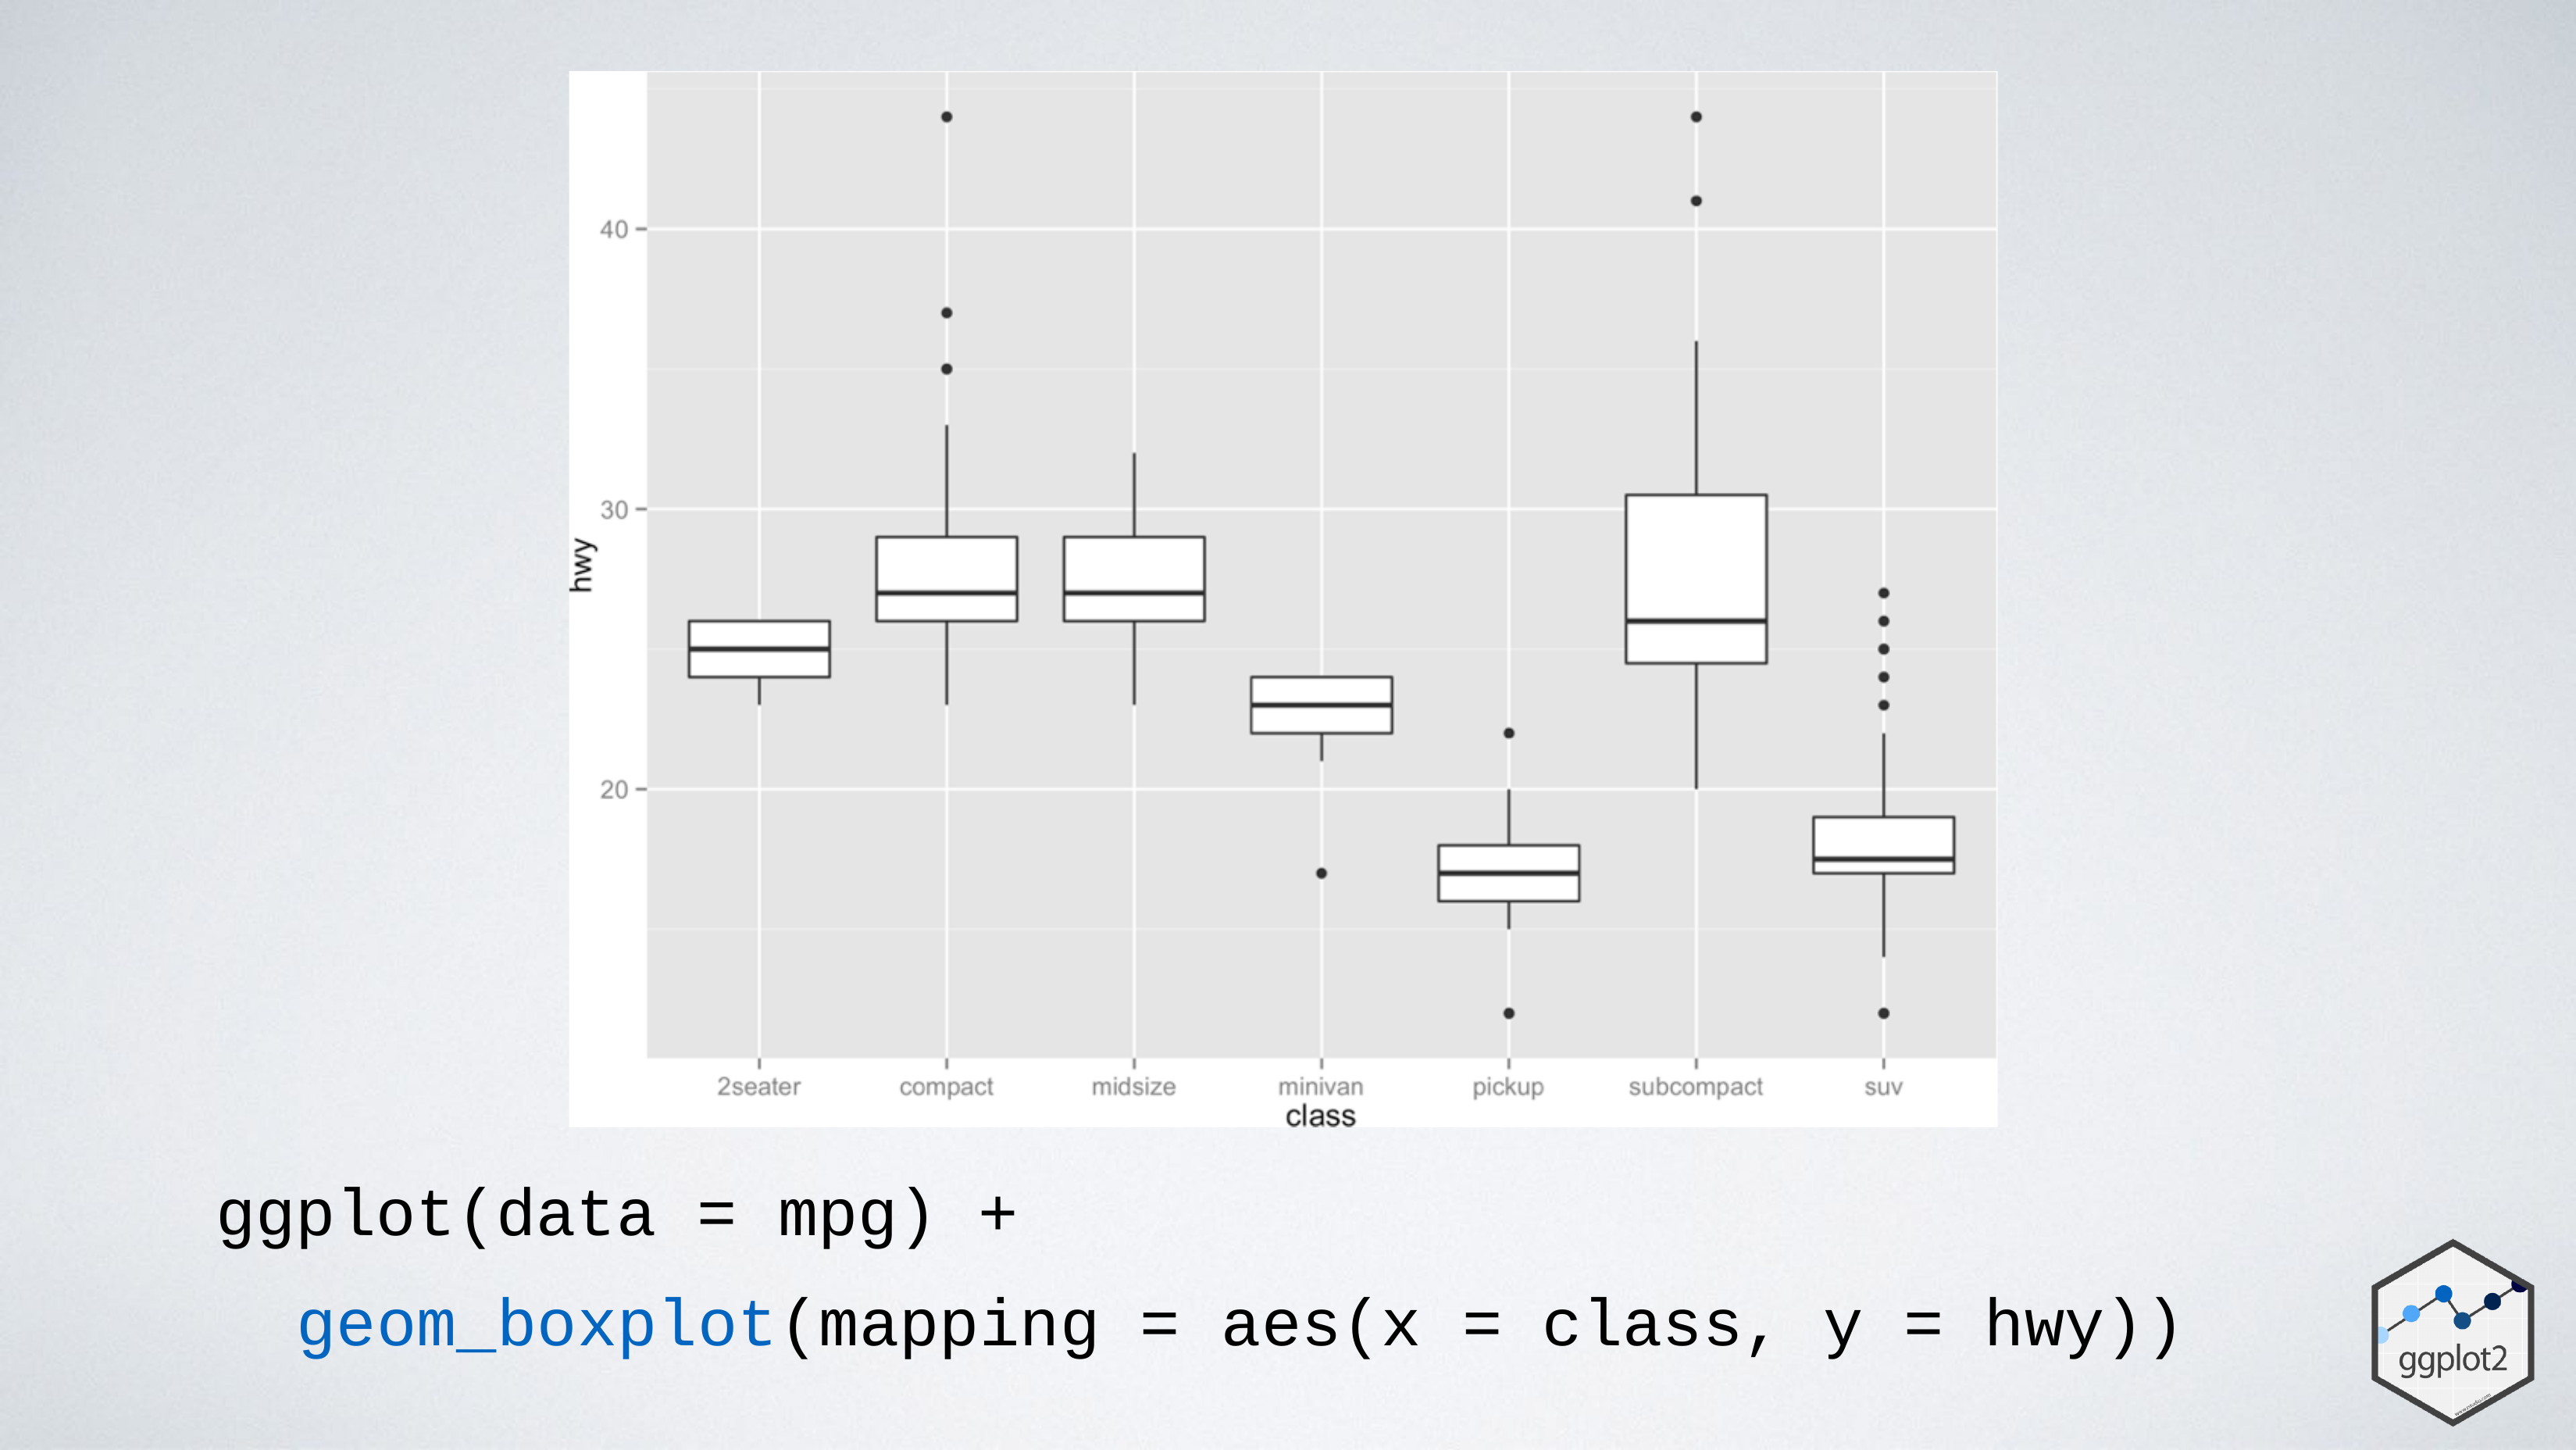

ggplot(data = mpg) +
geom_boxplot(mapping = aes(x = class, y = hwy))